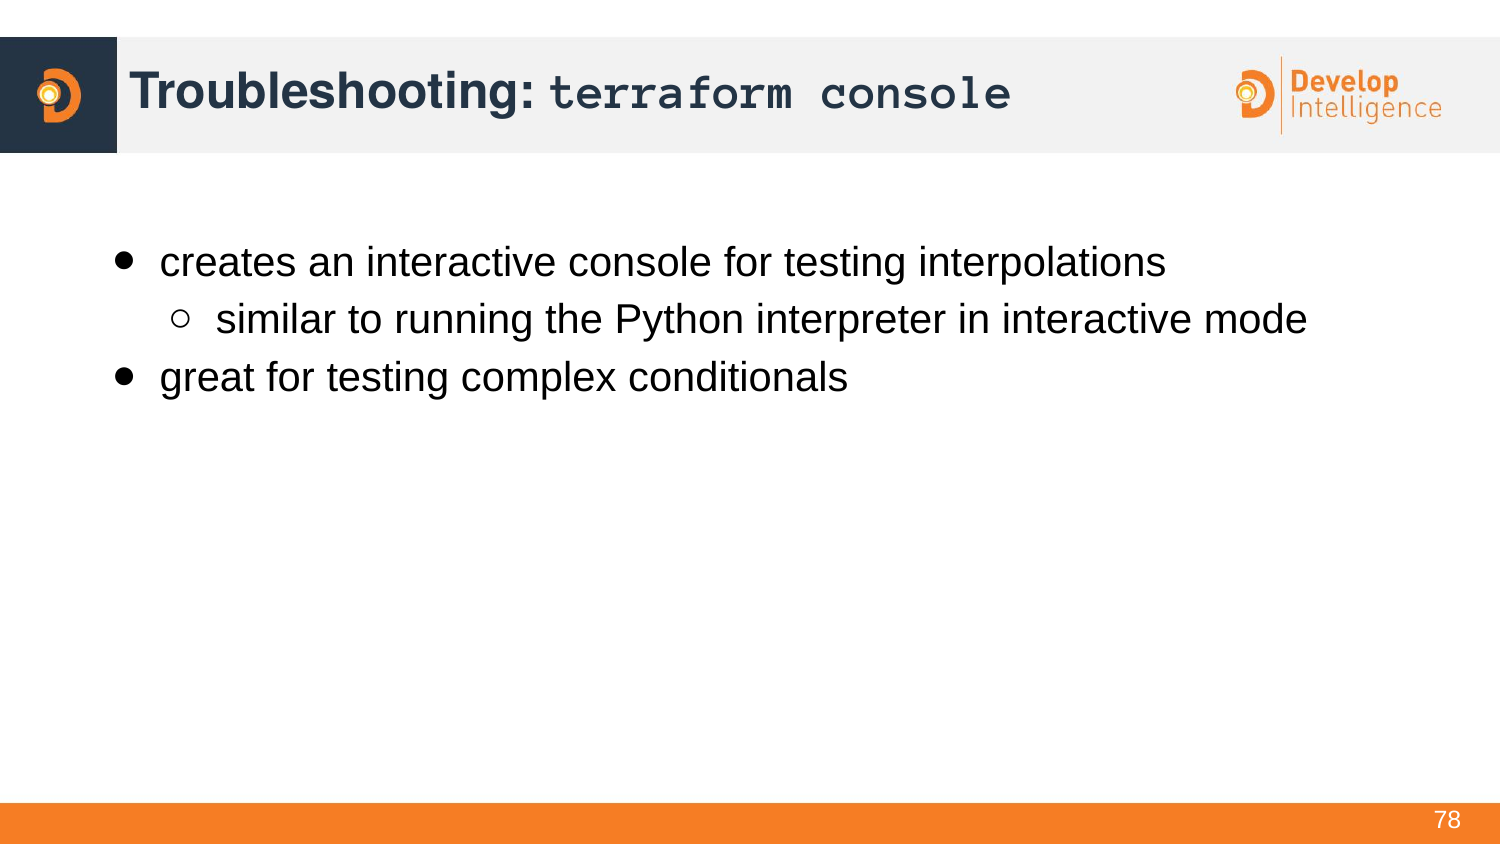

# Troubleshooting: terraform console
creates an interactive console for testing interpolations
similar to running the Python interpreter in interactive mode
great for testing complex conditionals
78